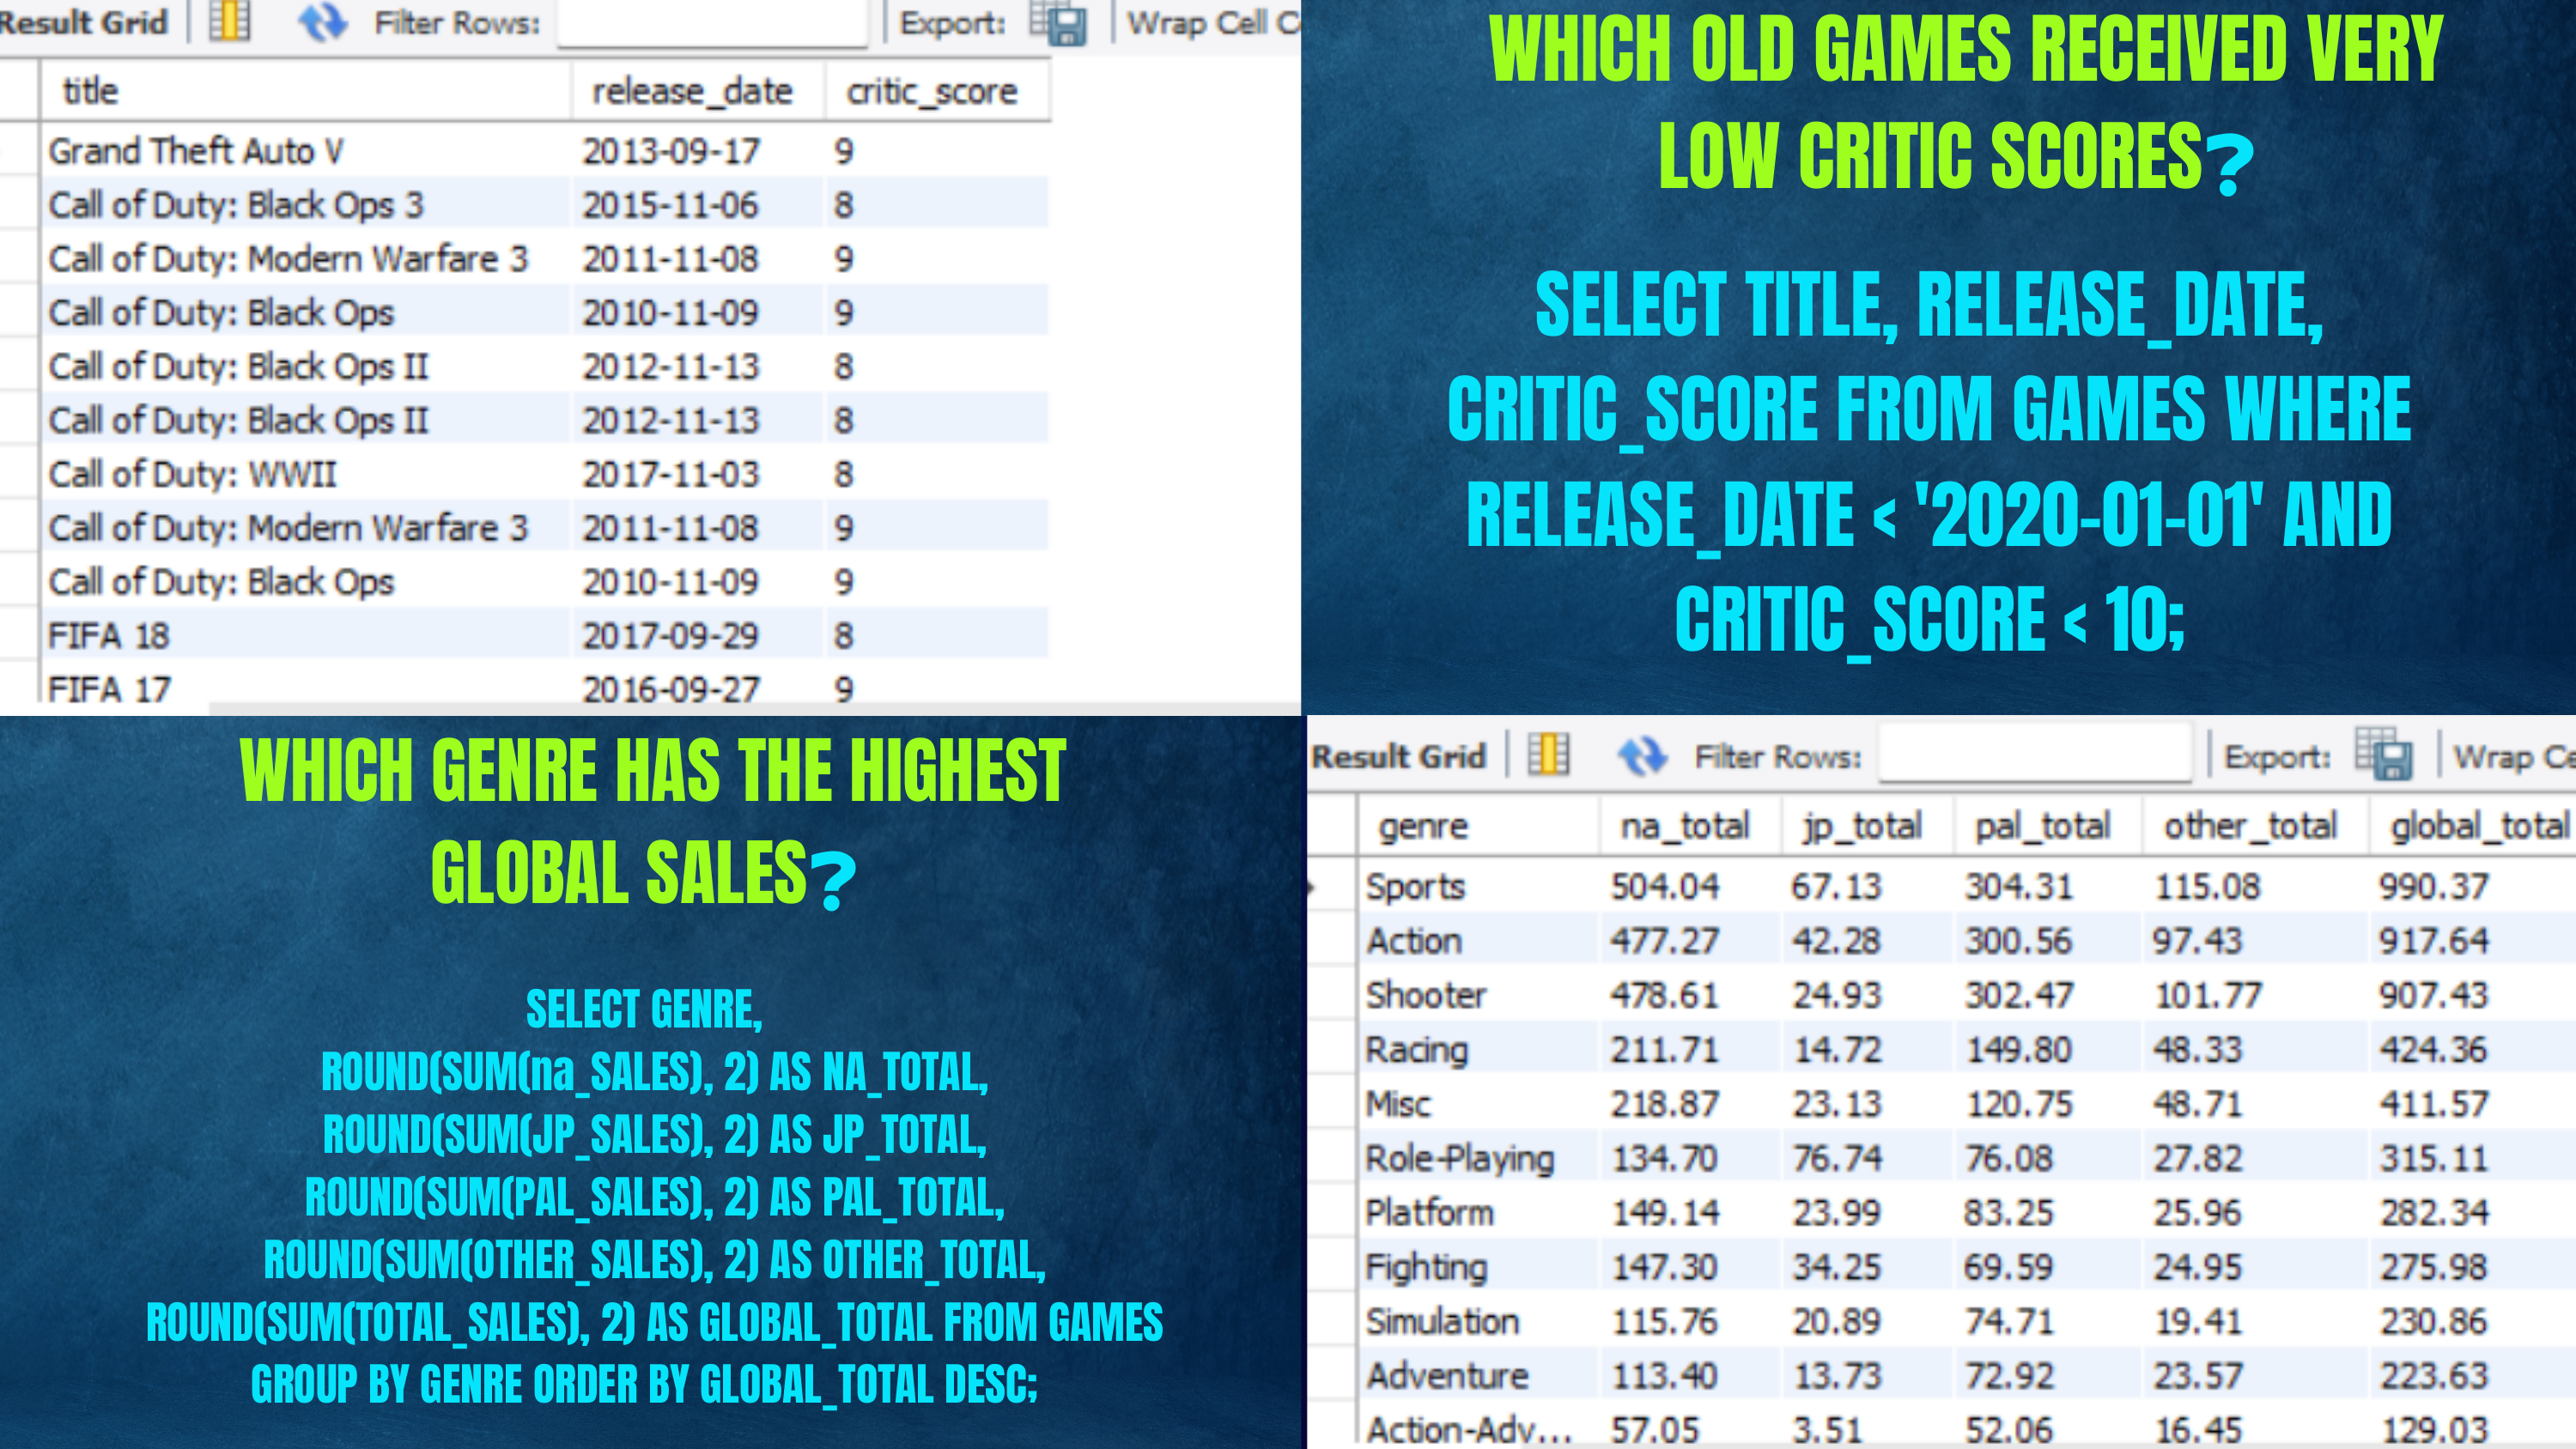

WHICH OLD GAMES RECEIVED VERY LOW CRITIC SCORES❓
SELECT TITLE, RELEASE_DATE, CRITIC_SCORE FROM GAMES WHERE RELEASE_DATE < '2020-01-01' AND CRITIC_SCORE < 10;
 WHICH GENRE HAS THE HIGHEST GLOBAL SALES❓

SELECT GENRE,
  ROUND(SUM(na_SALES), 2) AS NA_TOTAL,
  ROUND(SUM(JP_SALES), 2) AS JP_TOTAL,
  ROUND(SUM(PAL_SALES), 2) AS PAL_TOTAL,
  ROUND(SUM(OTHER_SALES), 2) AS OTHER_TOTAL,
  ROUND(SUM(TOTAL_SALES), 2) AS GLOBAL_TOTAL FROM GAMES GROUP BY GENRE ORDER BY GLOBAL_TOTAL DESC;